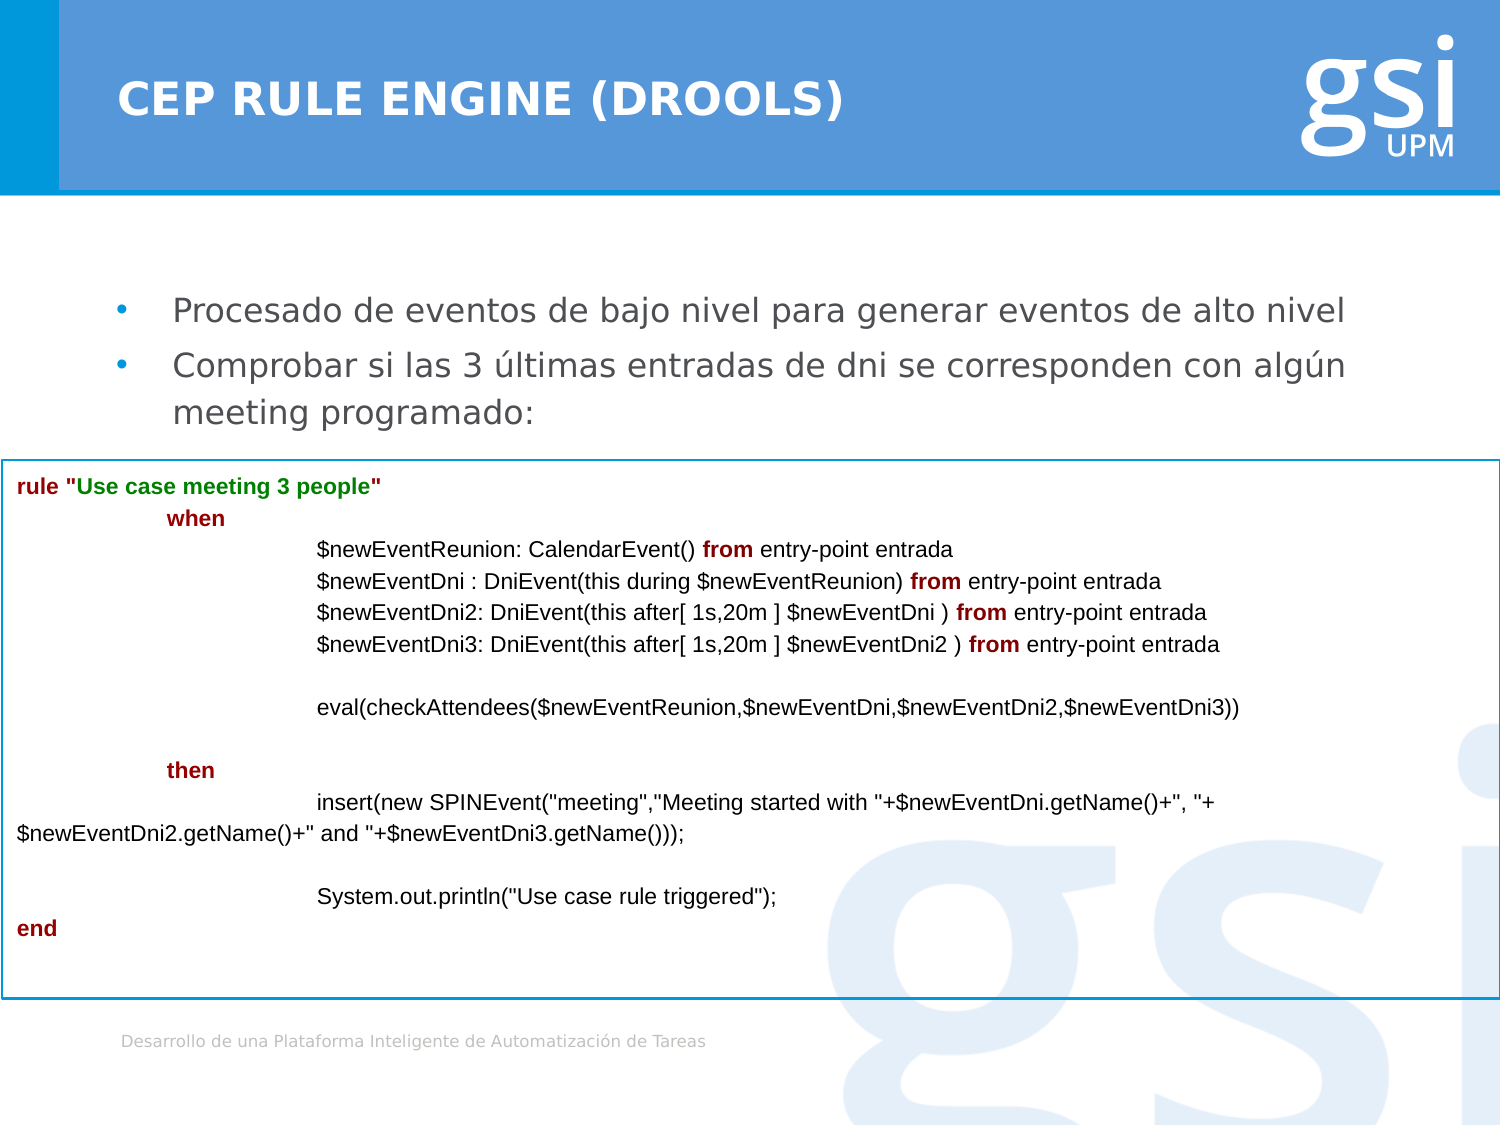

# CEP RULE ENGINE (DROOLS)
Procesado de eventos de bajo nivel para generar eventos de alto nivel
Comprobar si las 3 últimas entradas de dni se corresponden con algún meeting programado:
rule "Use case meeting 3 people"
	when
		$newEventReunion: CalendarEvent() from entry-point entrada
		$newEventDni : DniEvent(this during $newEventReunion) from entry-point entrada
		$newEventDni2: DniEvent(this after[ 1s,20m ] $newEventDni ) from entry-point entrada
		$newEventDni3: DniEvent(this after[ 1s,20m ] $newEventDni2 ) from entry-point entrada

		eval(checkAttendees($newEventReunion,$newEventDni,$newEventDni2,$newEventDni3))

	then
		insert(new SPINEvent("meeting","Meeting started with "+$newEventDni.getName()+", "+$newEventDni2.getName()+" and "+$newEventDni3.getName()));

		System.out.println("Use case rule triggered");
end